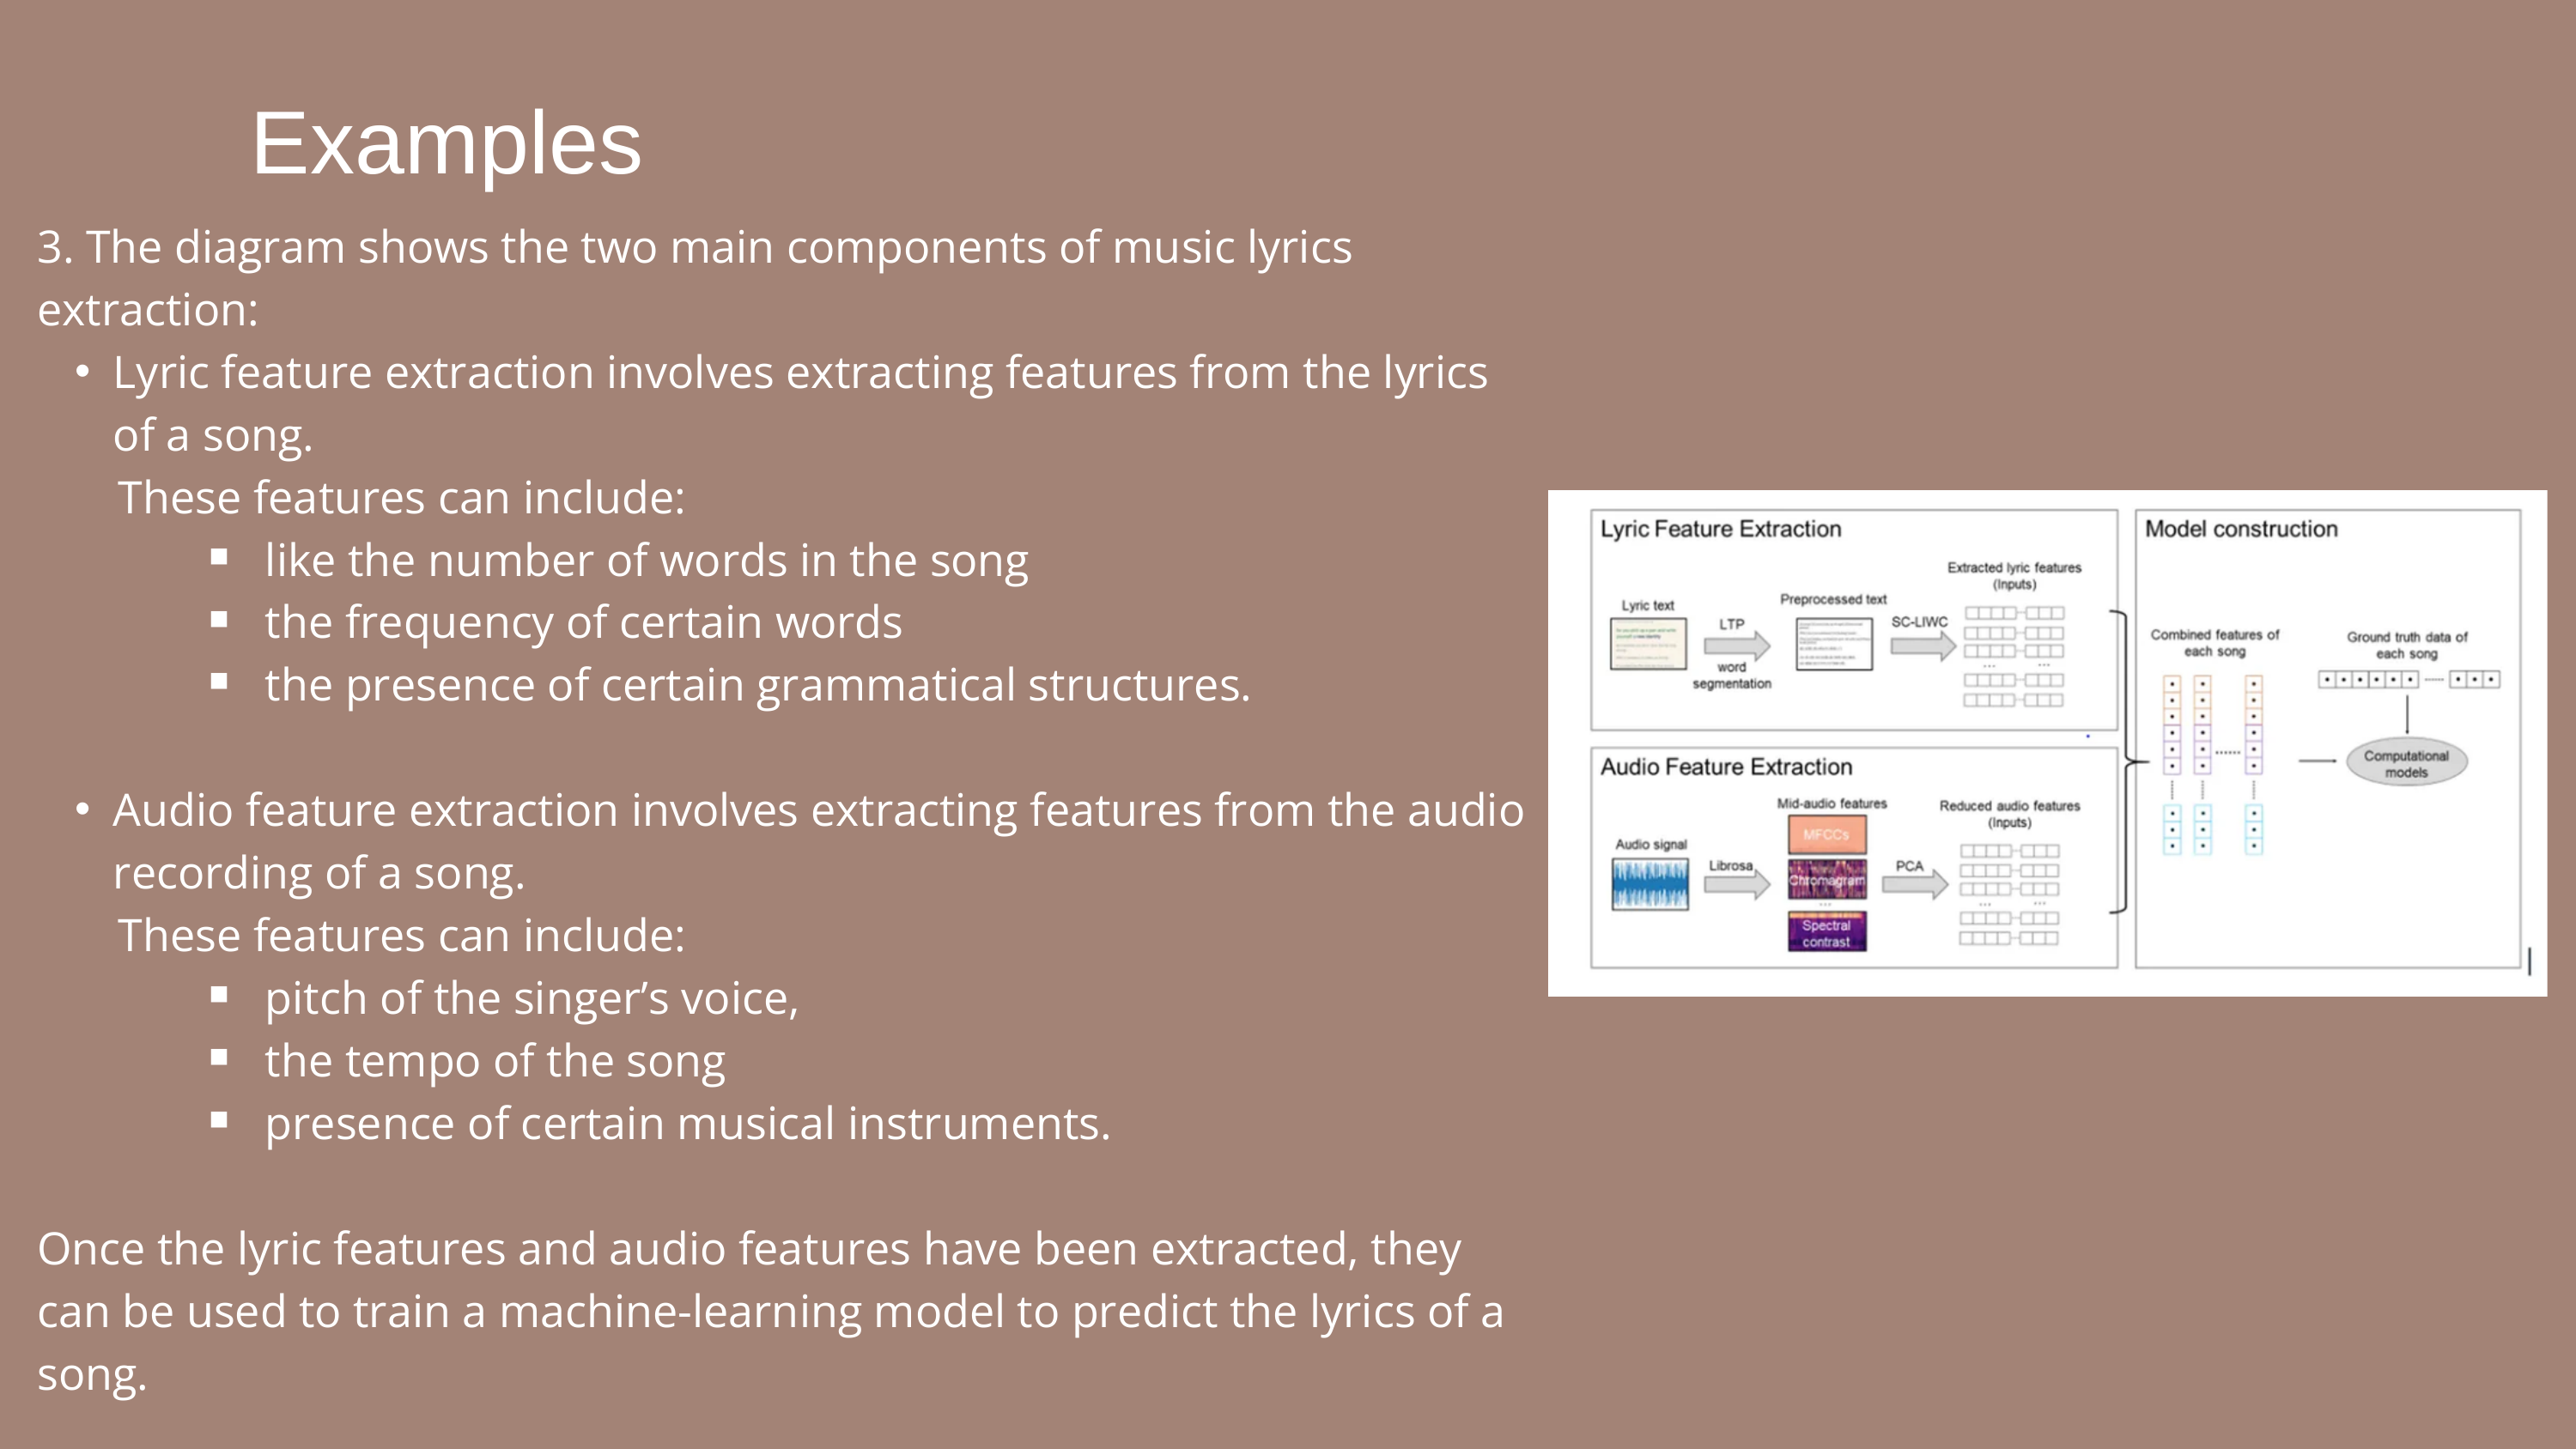

Examples
3. The diagram shows the two main components of music lyrics extraction:
Lyric feature extraction involves extracting features from the lyrics of a song.
       These features can include:
like the number of words in the song
the frequency of certain words
the presence of certain grammatical structures.

Audio feature extraction involves extracting features from the audio recording of a song.
       These features can include:
pitch of the singer’s voice,
the tempo of the song
presence of certain musical instruments.

Once the lyric features and audio features have been extracted, they can be used to train a machine-learning model to predict the lyrics of a song.